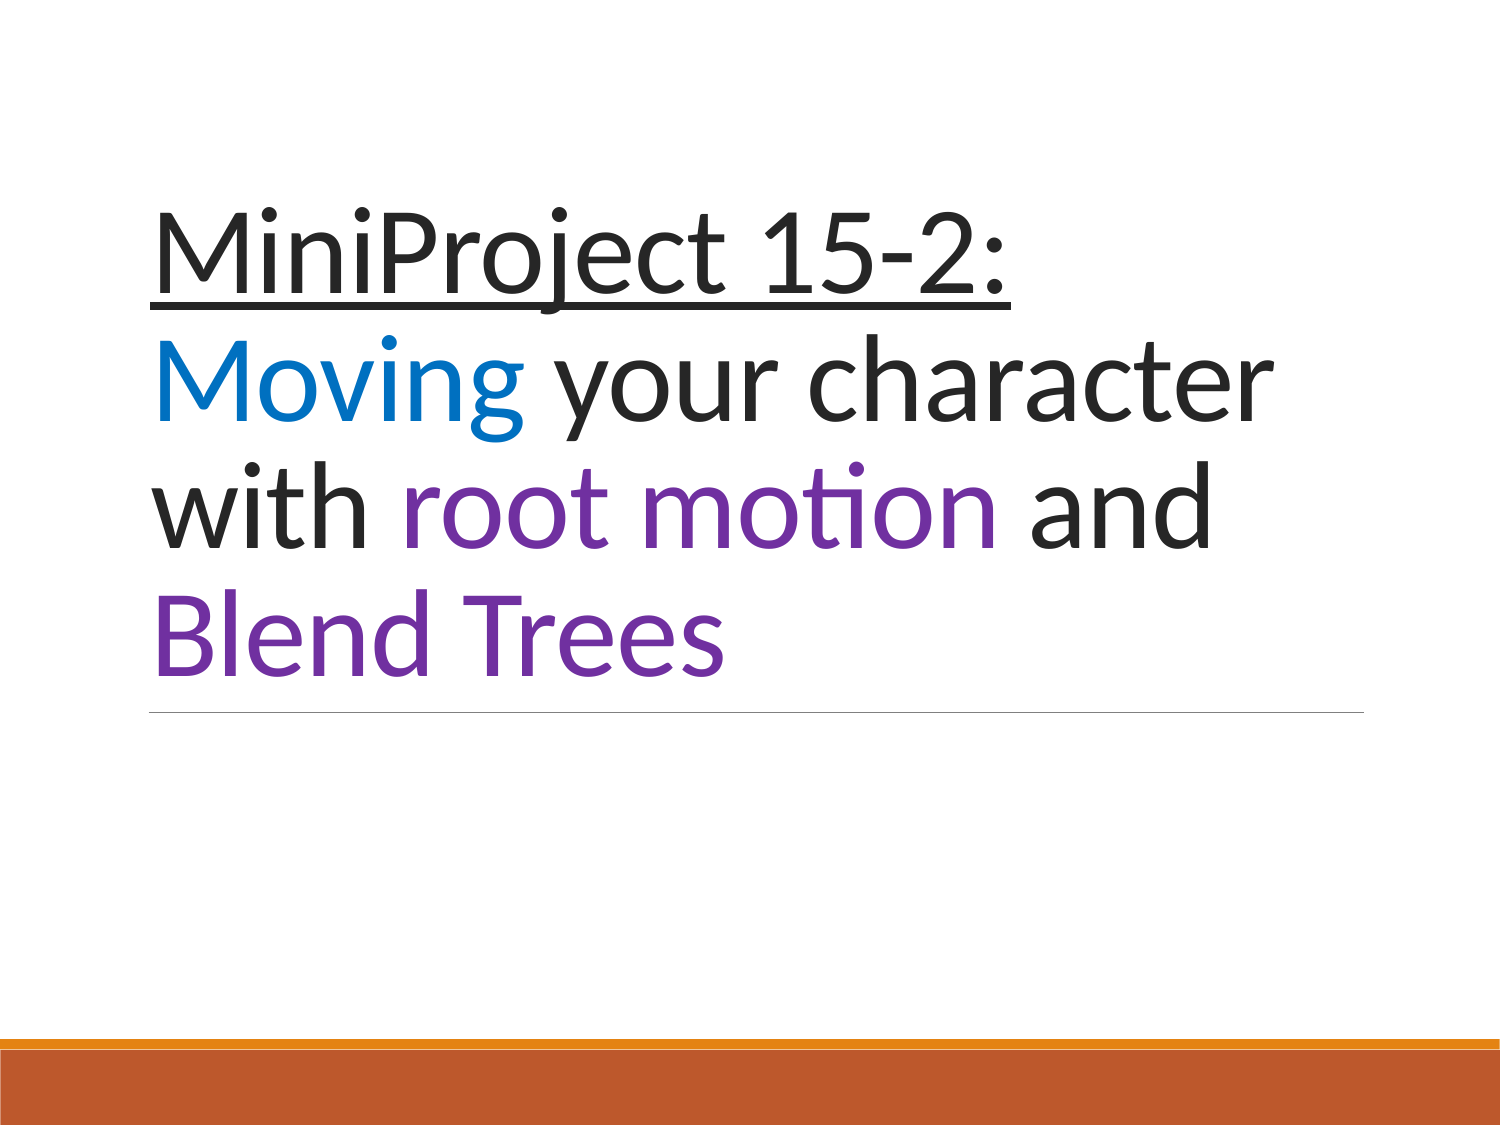

# MiniProject 15-2: Moving your character with root motion and Blend Trees